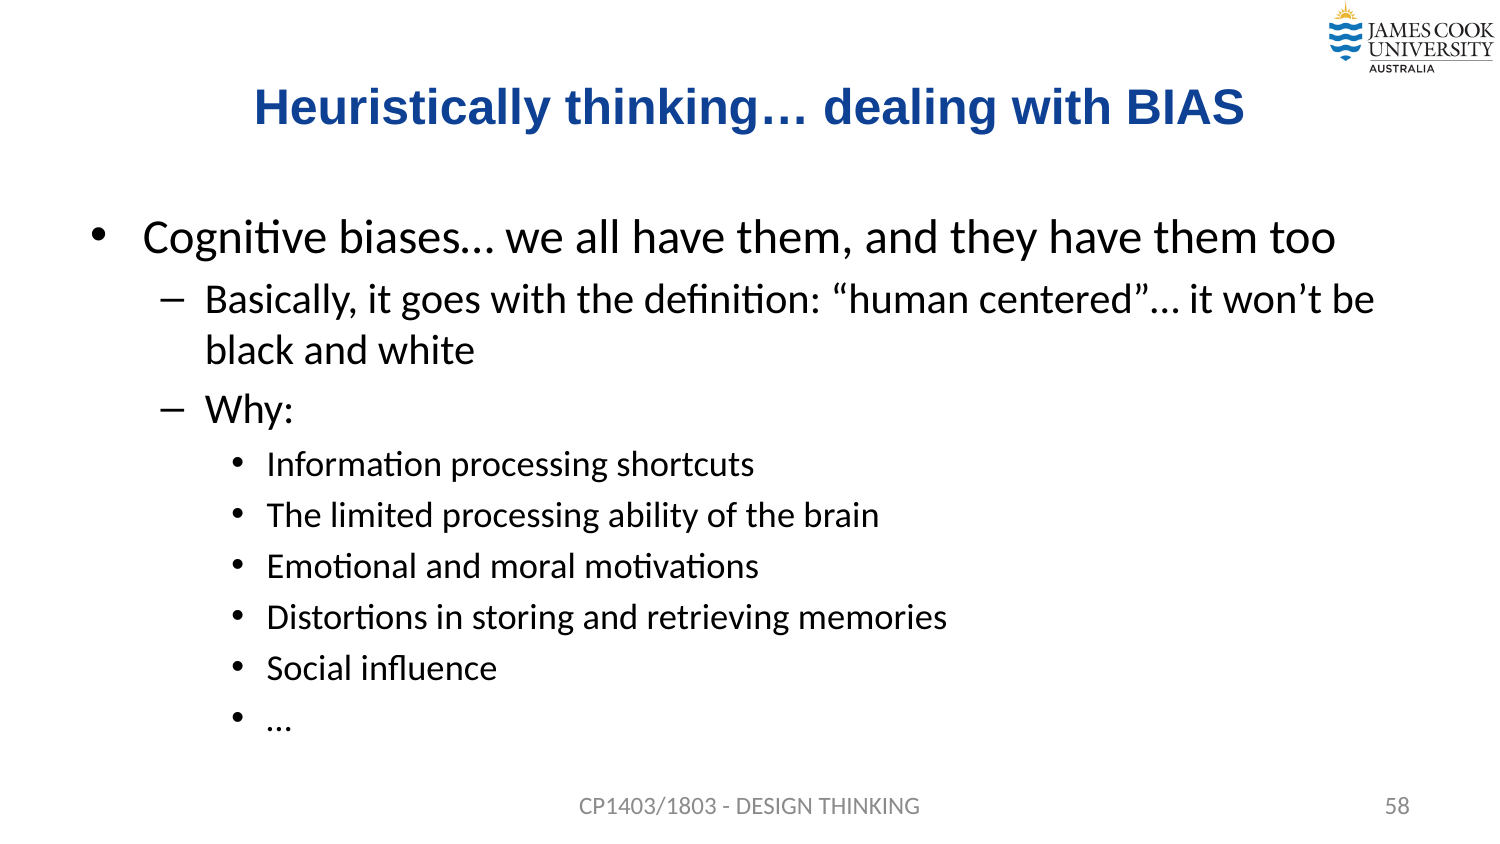

# Heuristically thinking… dealing with BIAS
Cognitive biases… we all have them, and they have them too
Basically, it goes with the definition: “human centered”… it won’t be black and white
Why:
Information processing shortcuts
The limited processing ability of the brain
Emotional and moral motivations
Distortions in storing and retrieving memories
Social influence
…

CP1403/1803 - DESIGN THINKING
58